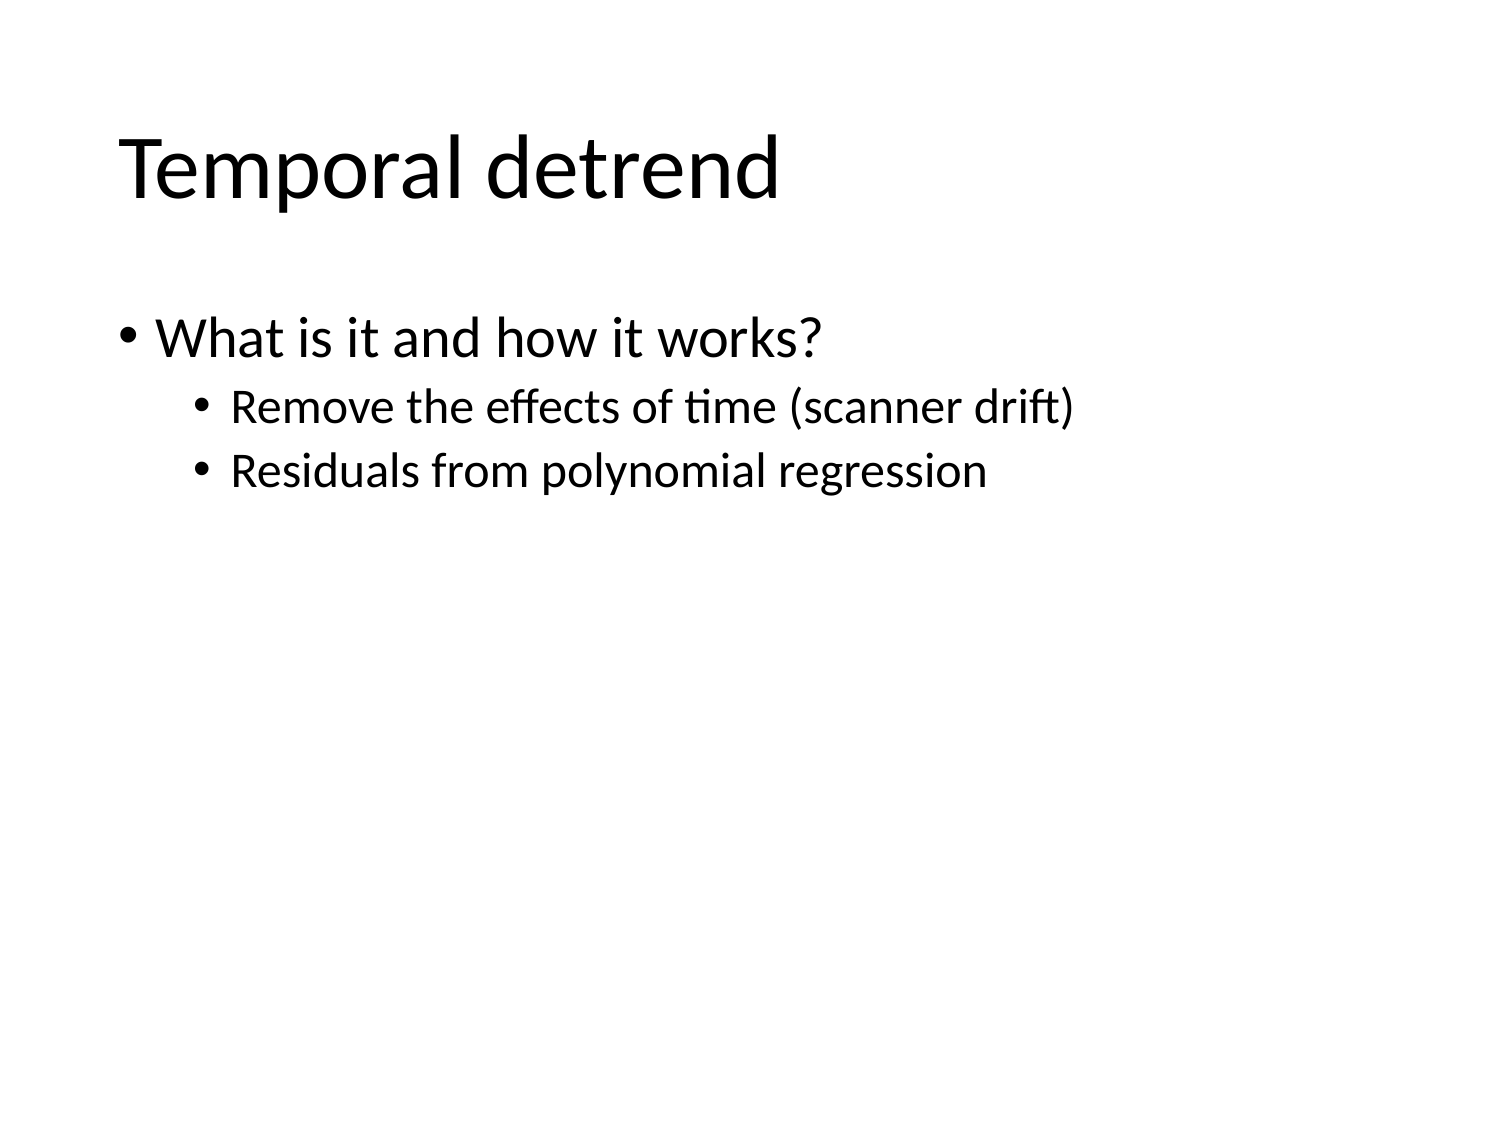

# Temporal detrend
What is it and how it works?
Remove the effects of time (scanner drift)
Residuals from polynomial regression